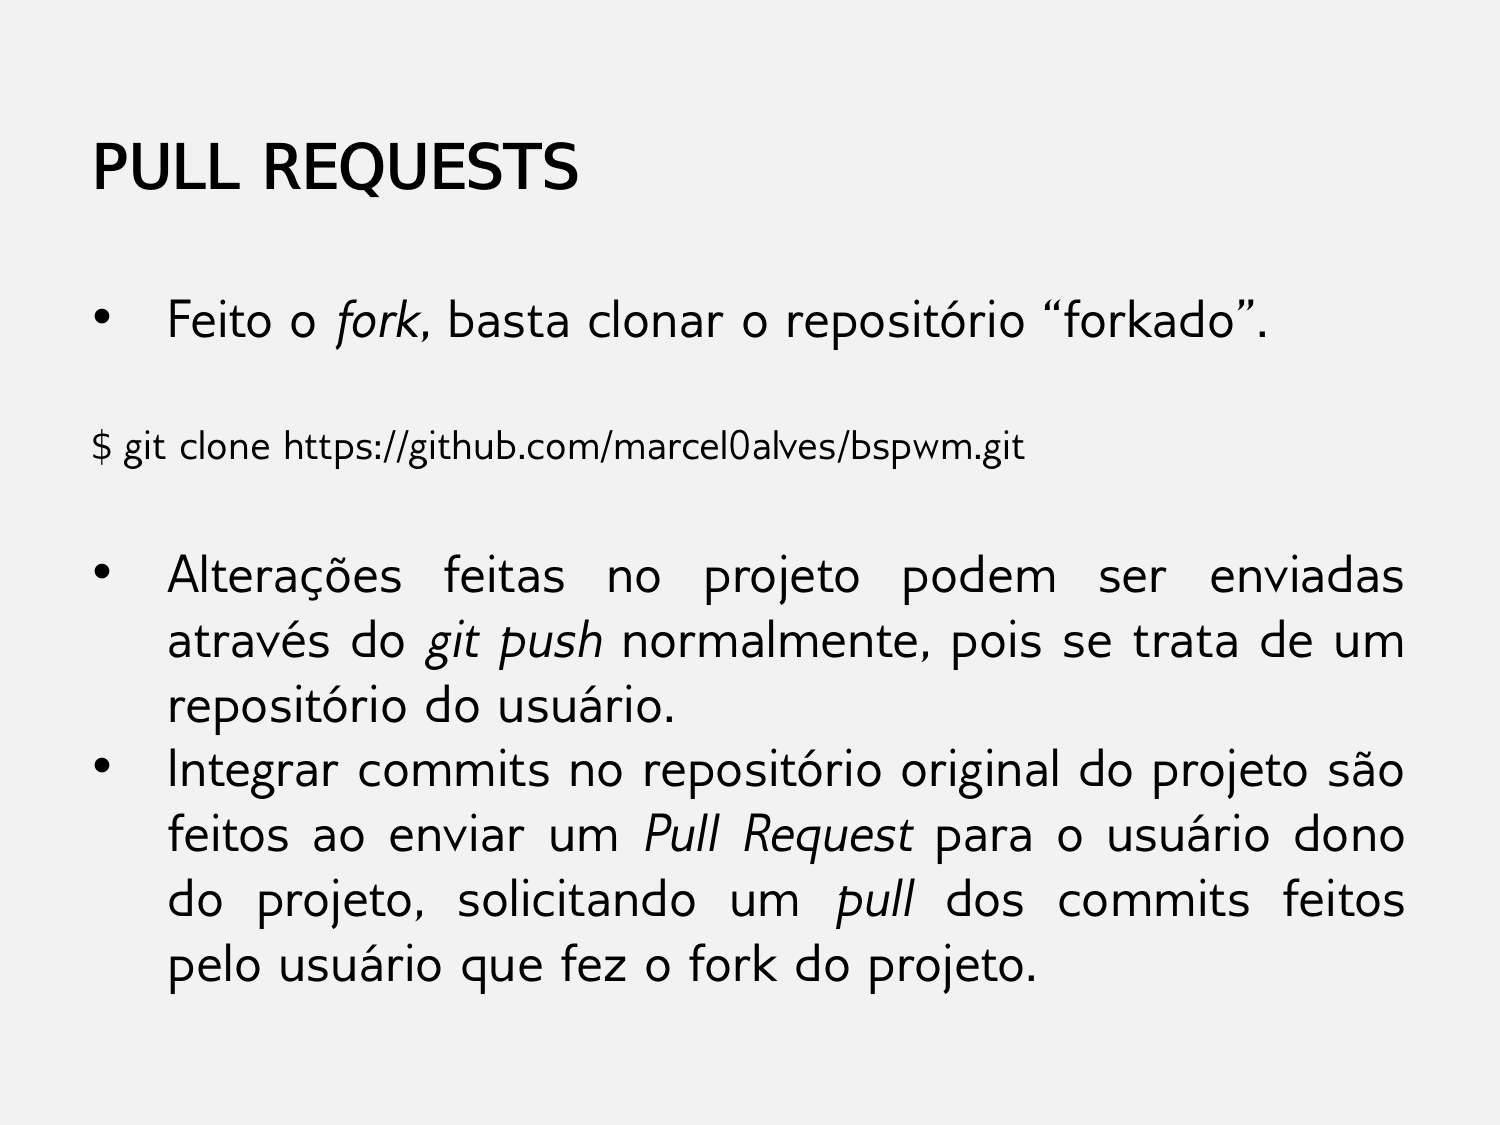

PULL REQUESTS

Feito o fork, basta clonar o repositório “forkado”.

$ git clone https://github.com/marcel0alves/bspwm.git

Alterações feitas no projeto podem ser enviadas através do git push normalmente, pois se trata de um repositório do usuário.
Integrar commits no repositório original do projeto são feitos ao enviar um Pull Request para o usuário dono do projeto, solicitando um pull dos commits feitos pelo usuário que fez o fork do projeto.